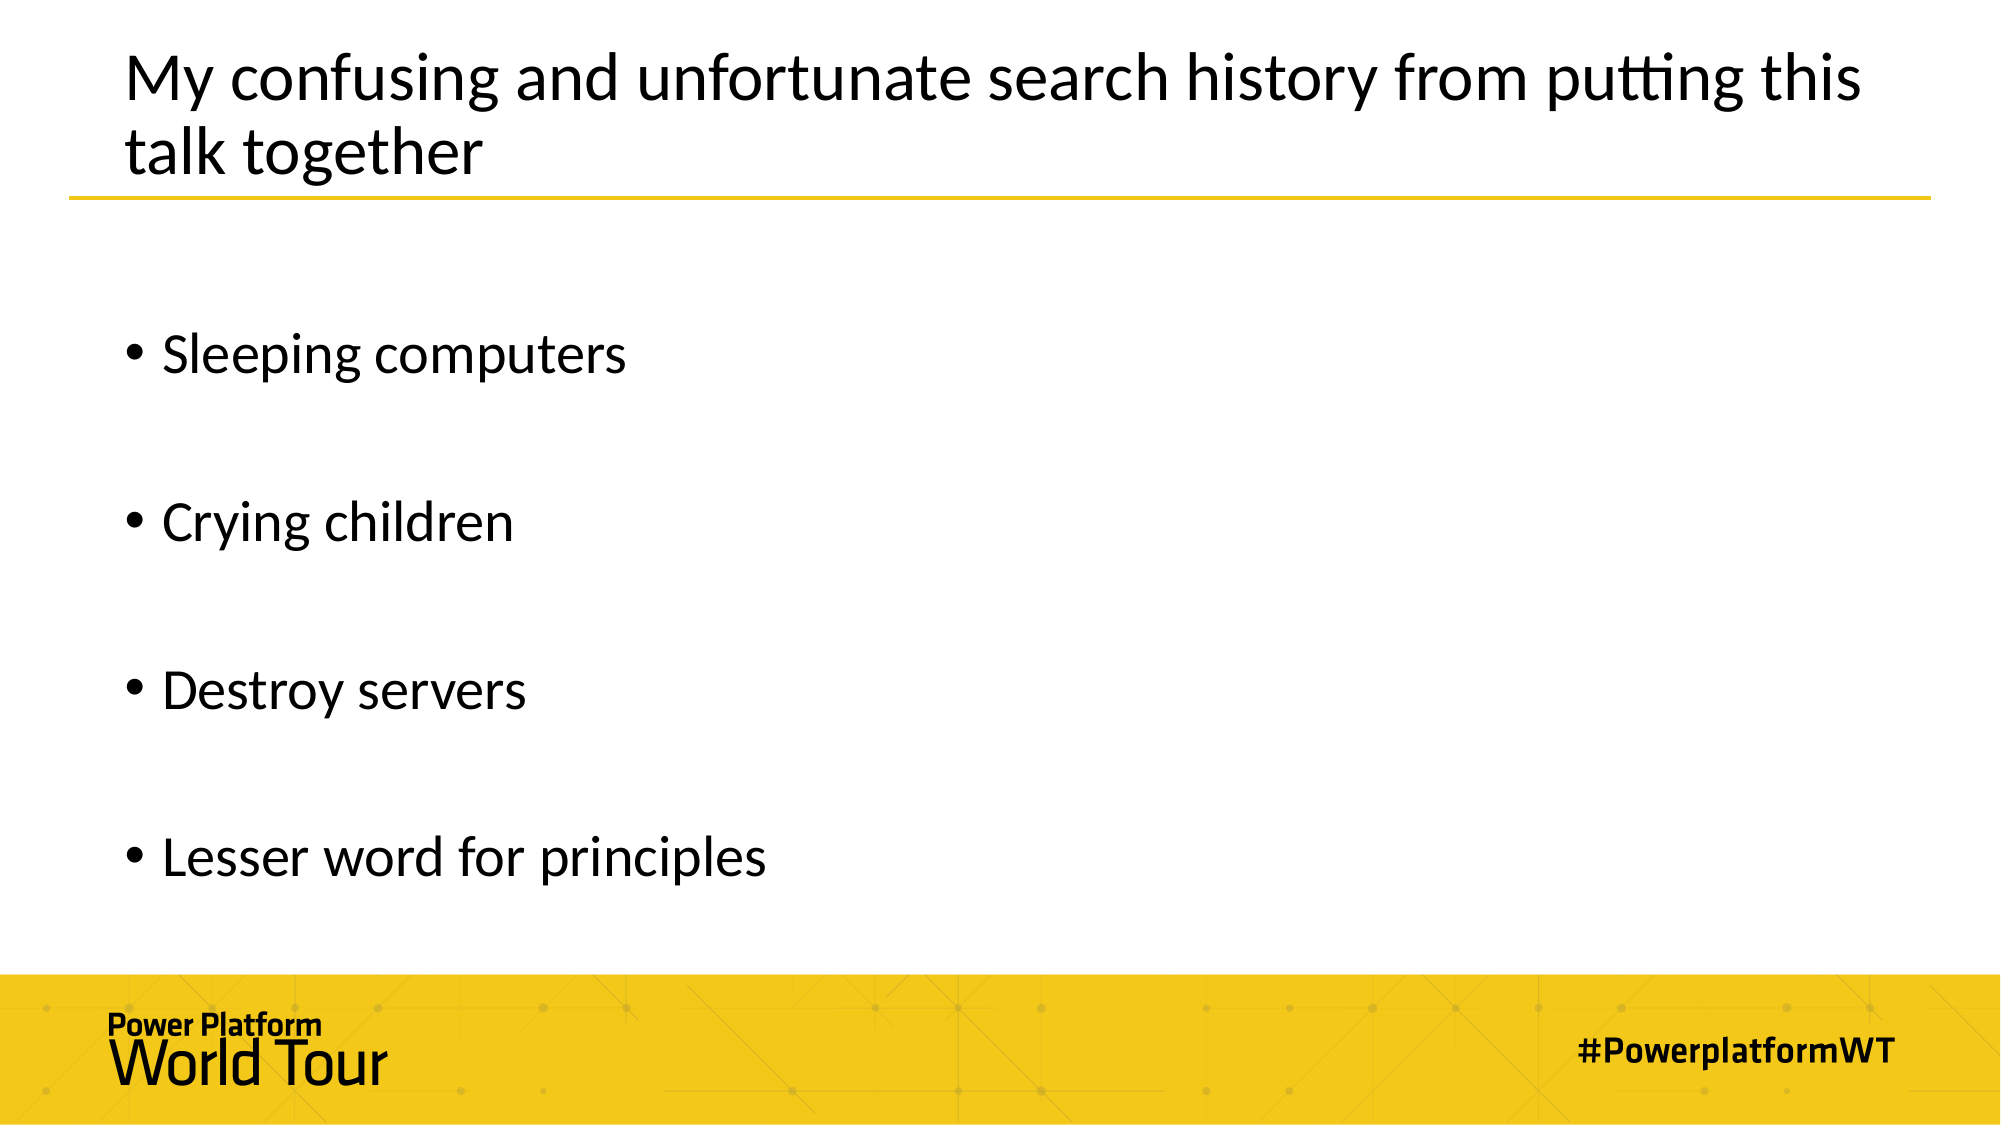

# My confusing and unfortunate search history from putting this talk together

Sleeping computers

Crying children

Destroy servers

Lesser word for principles